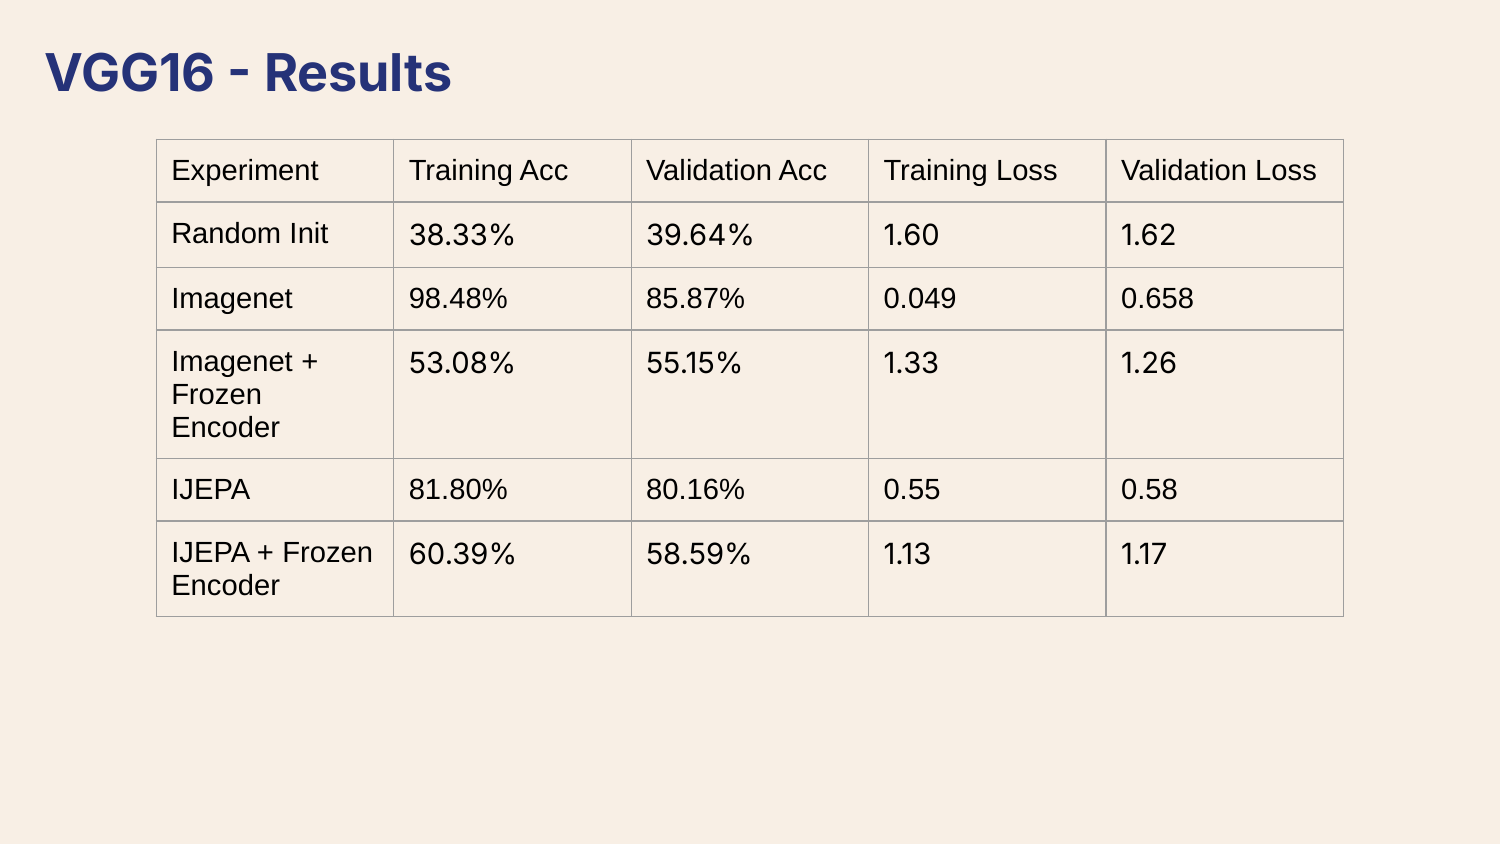

VGG16 - Results
| Experiment | Training Acc | Validation Acc | Training Loss | Validation Loss |
| --- | --- | --- | --- | --- |
| Random Init | 38.33% | 39.64% | 1.60 | 1.62 |
| Imagenet | 98.48% | 85.87% | 0.049 | 0.658 |
| Imagenet + Frozen Encoder | 53.08% | 55.15% | 1.33 | 1.26 |
| IJEPA | 81.80% | 80.16% | 0.55 | 0.58 |
| IJEPA + Frozen Encoder | 60.39% | 58.59% | 1.13 | 1.17 |